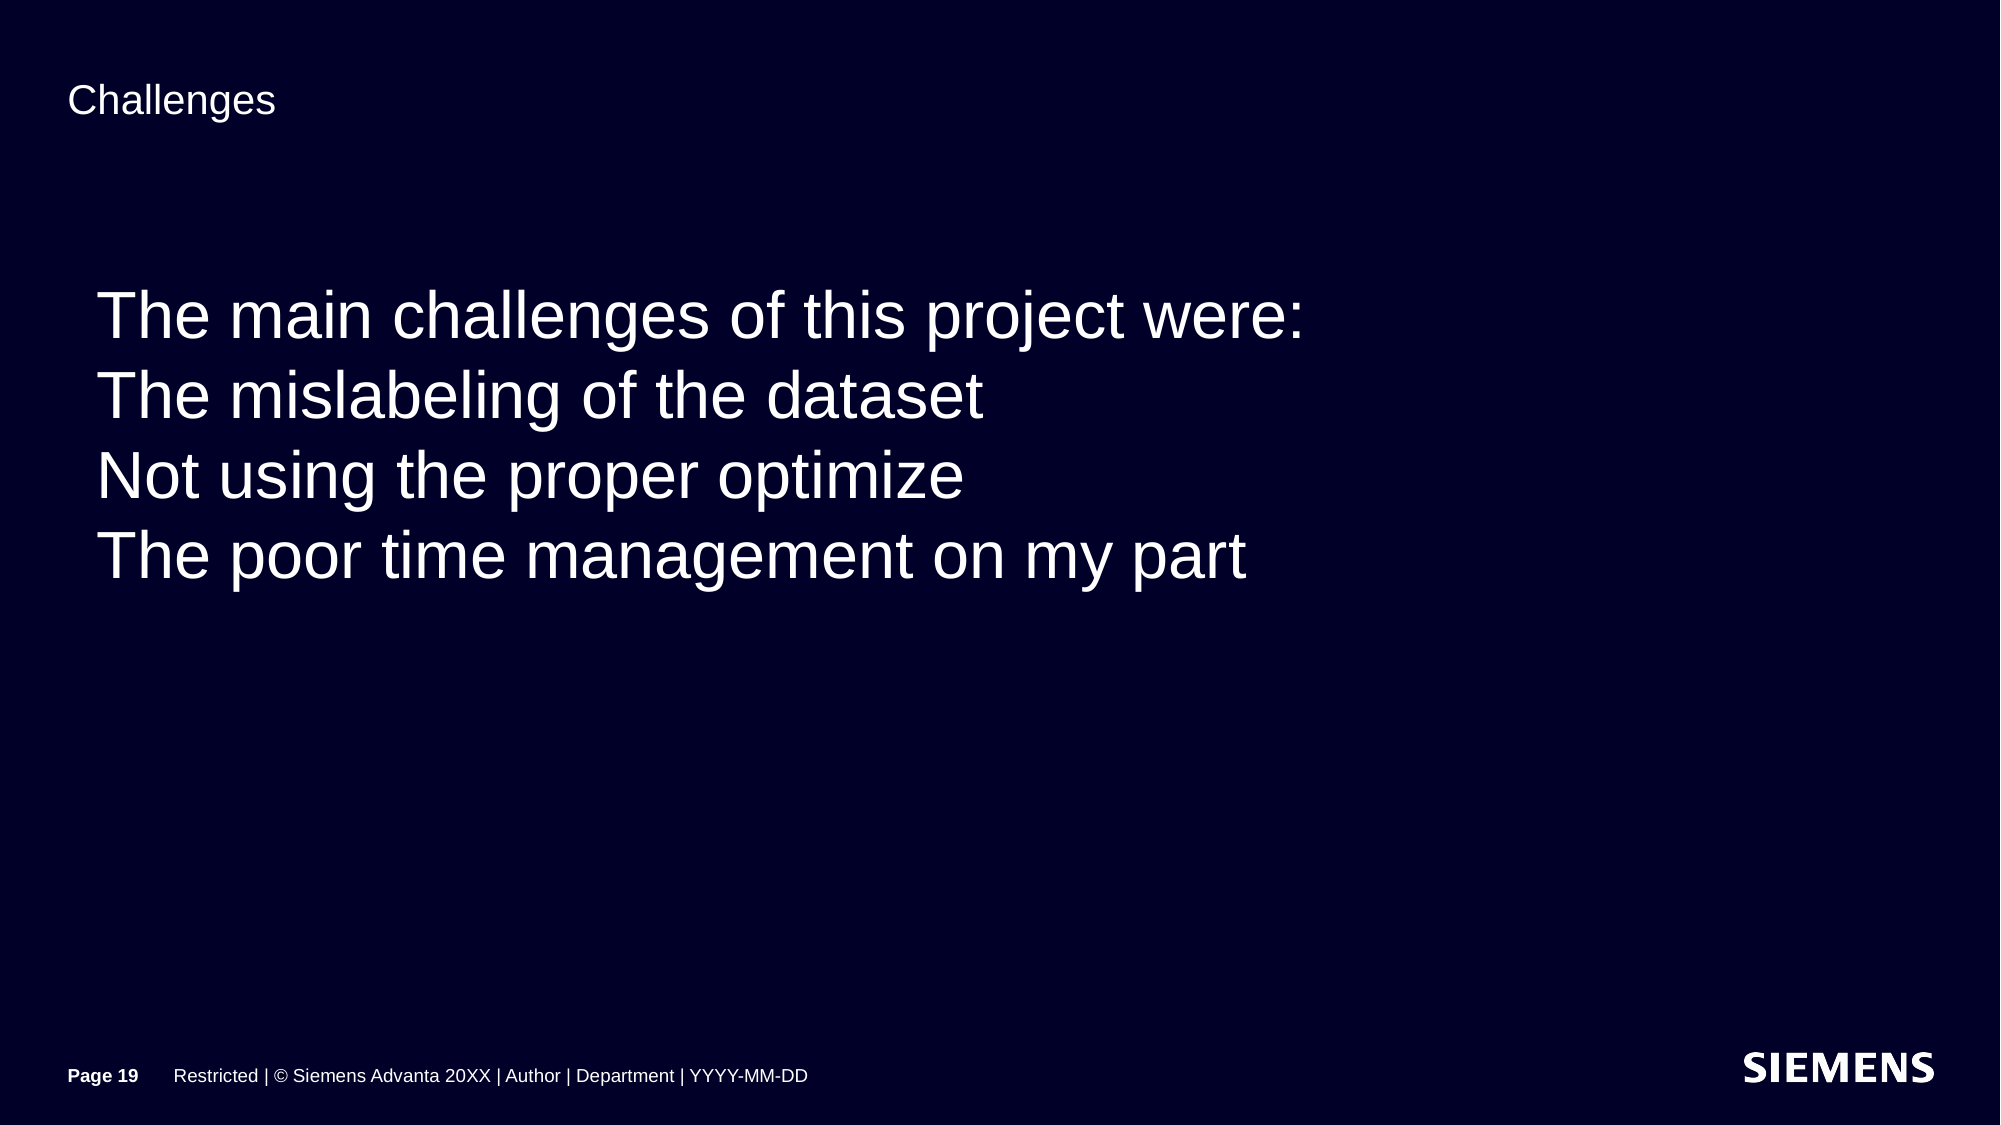

# Challenges
The main challenges of this project were:
The mislabeling of the dataset
Not using the proper optimize
The poor time management on my part
Page 19
Restricted | © Siemens Advanta 20XX | Author | Department | YYYY-MM-DD